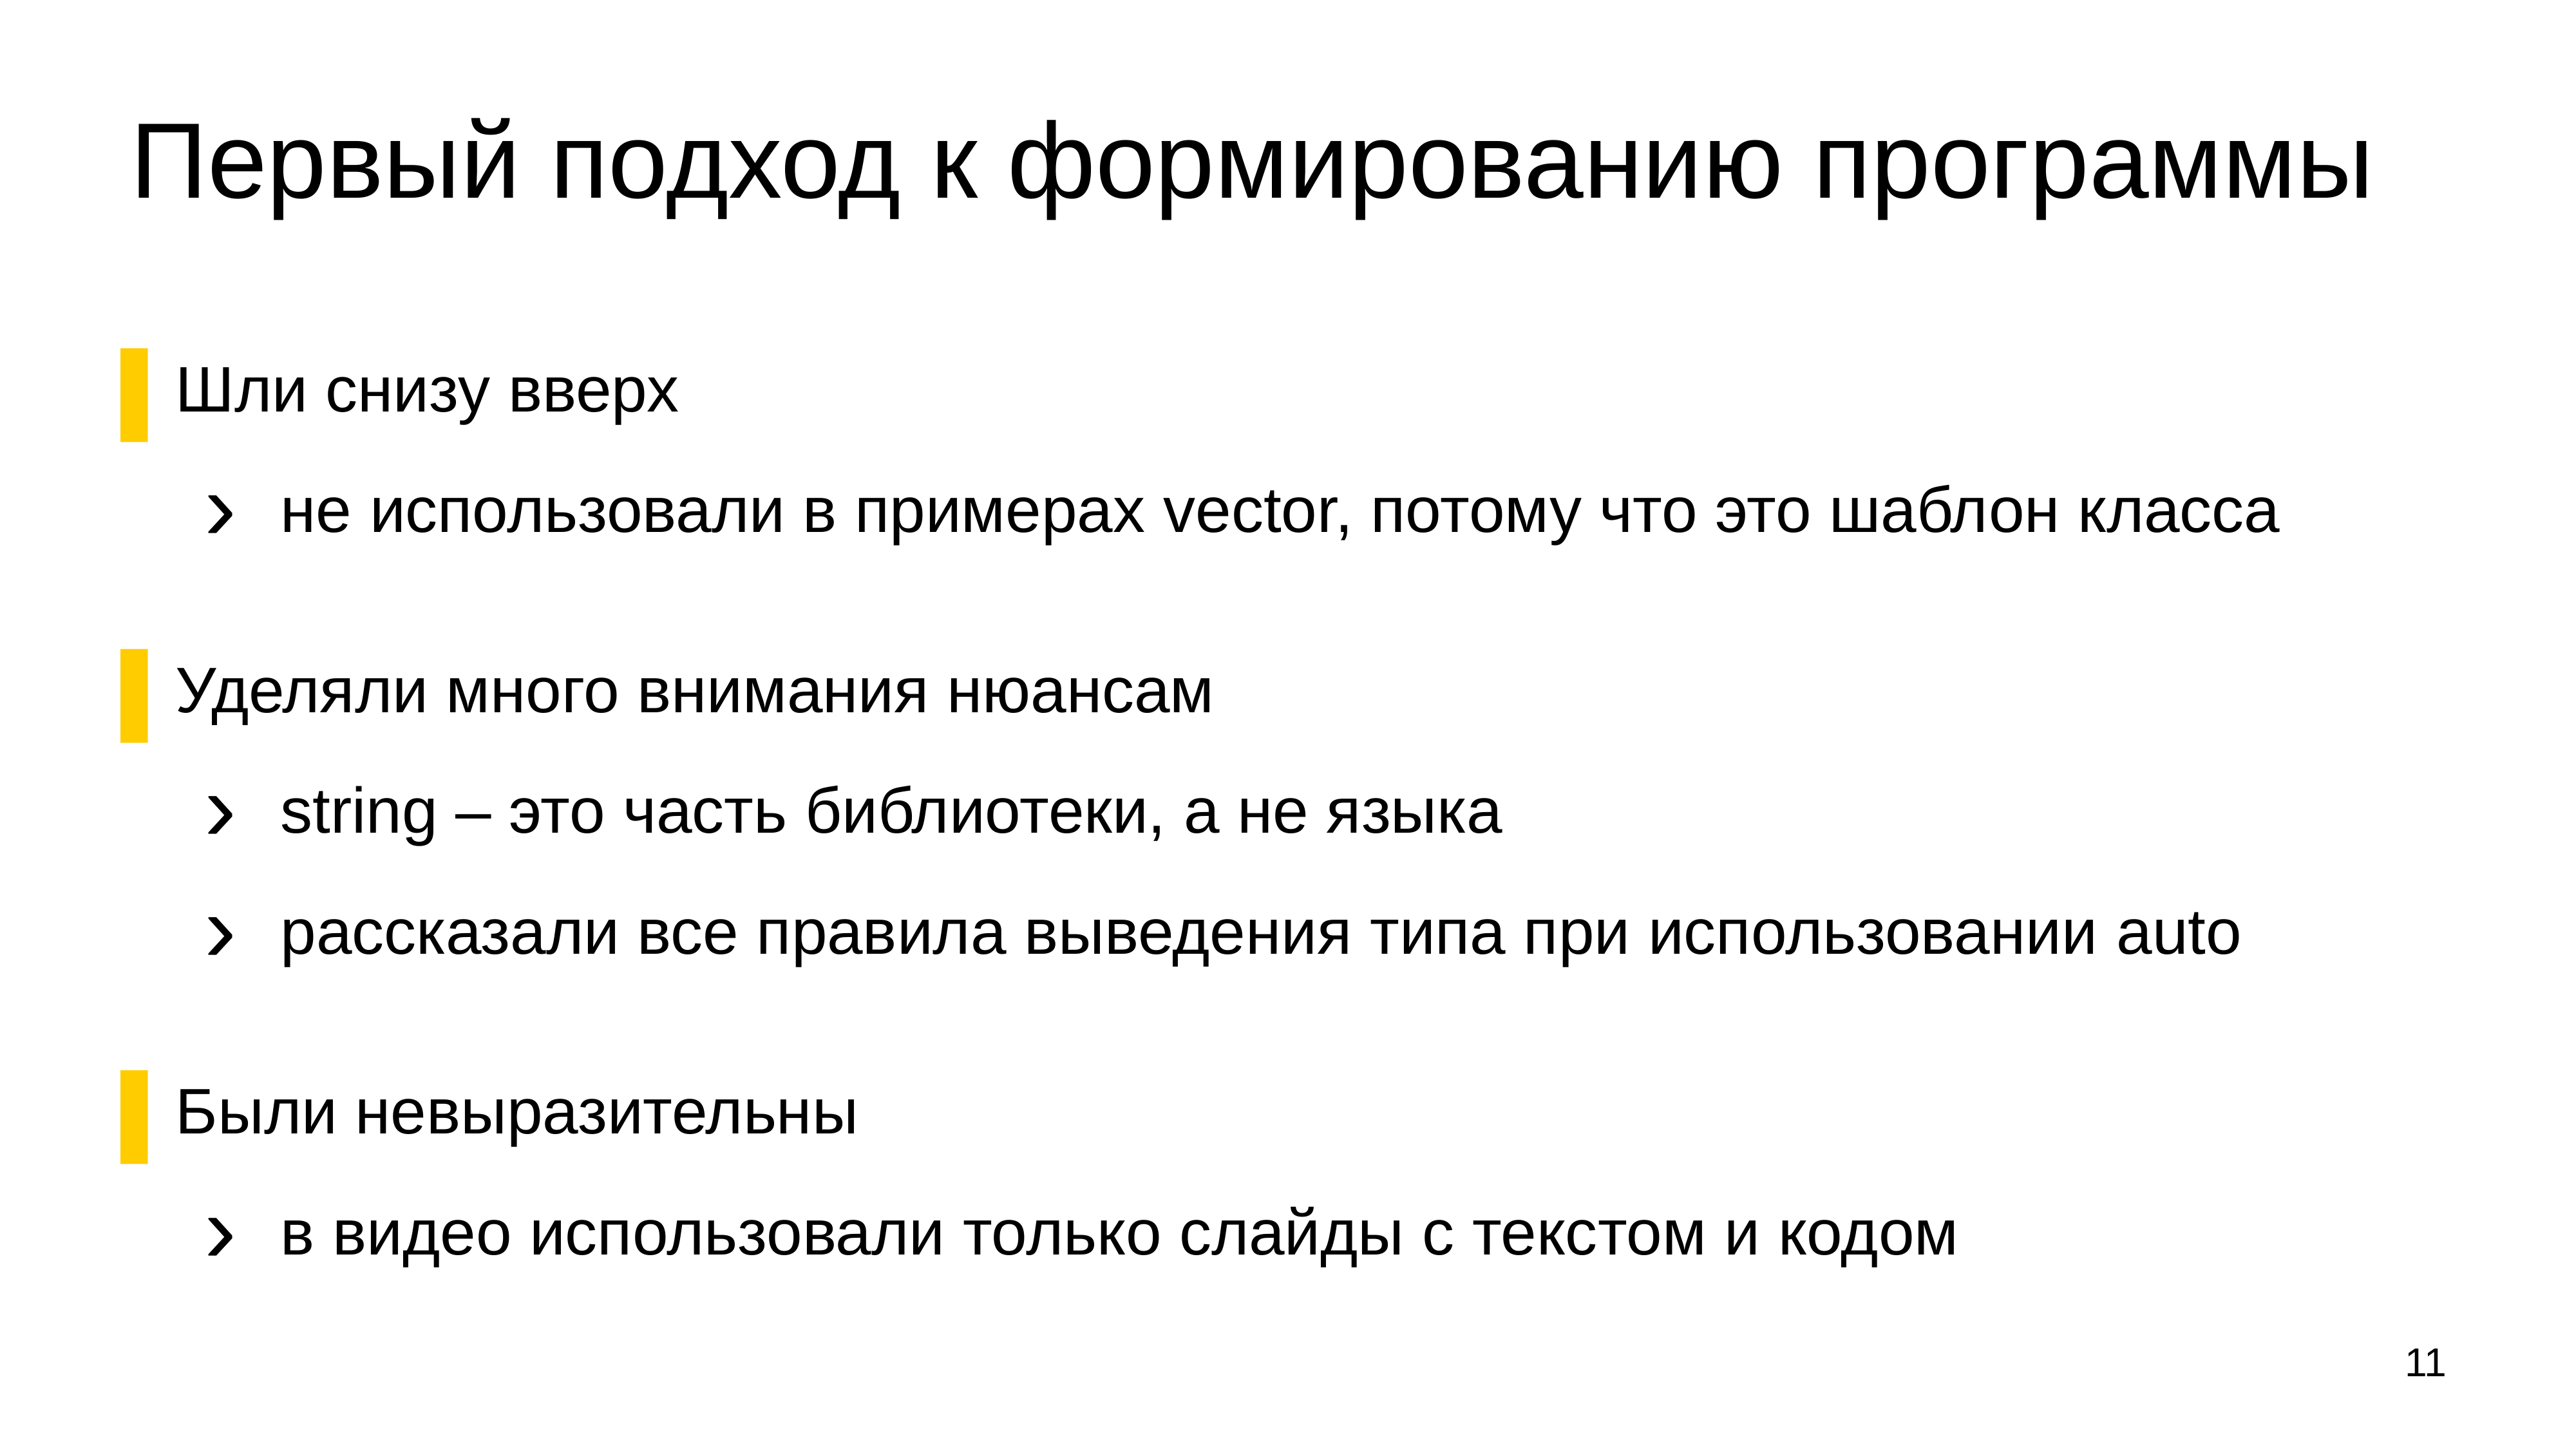

# Первый подход к формированию программы
Шли снизу вверх
не использовали в примерах vector, потому что это шаблон класса

Уделяли много внимания нюансам
string – это часть библиотеки, а не языка
рассказали все правила выведения типа при использовании auto

Были невыразительны
в видео использовали только слайды с текстом и кодом

11